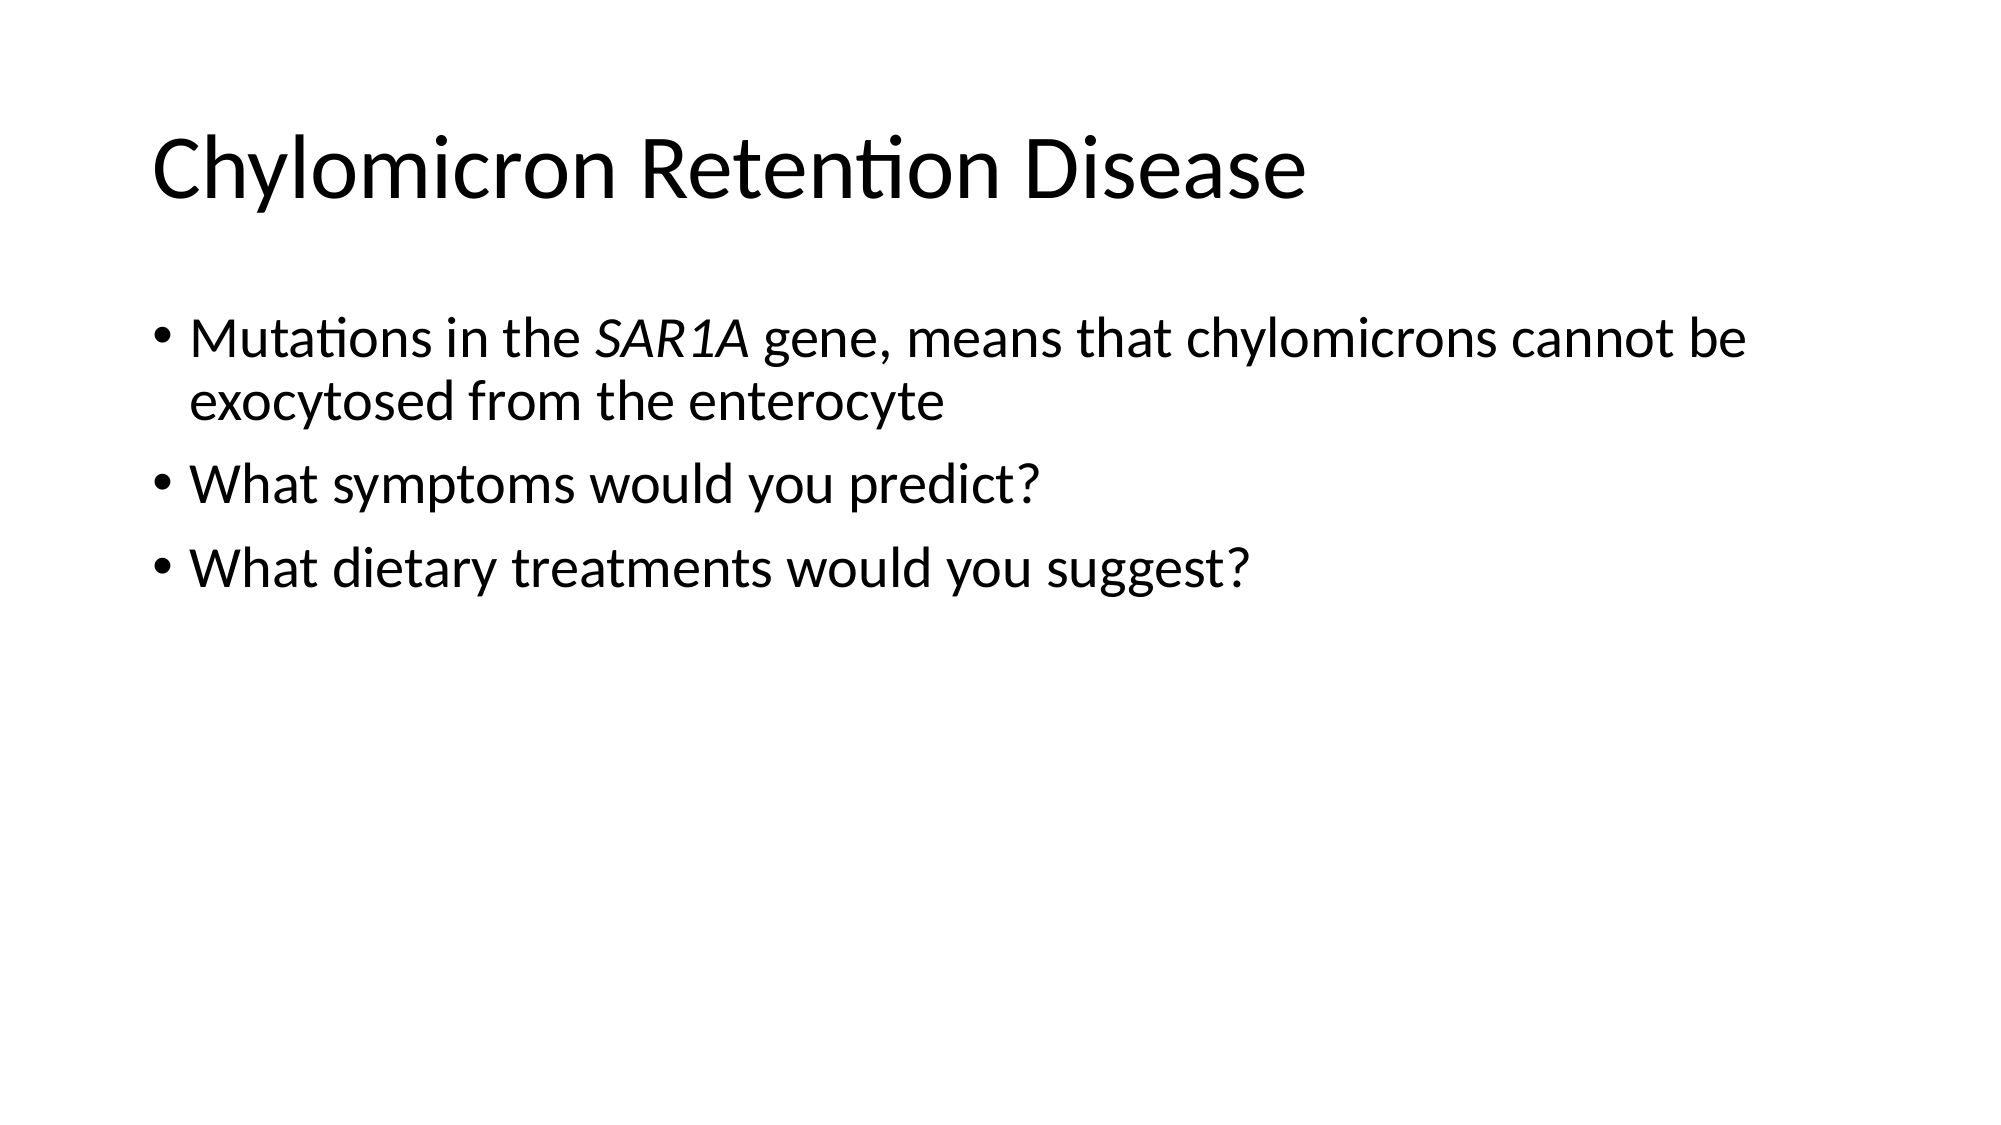

# Chylomicron Retention Disease
Mutations in the SAR1A gene, means that chylomicrons cannot be exocytosed from the enterocyte
What symptoms would you predict?
What dietary treatments would you suggest?